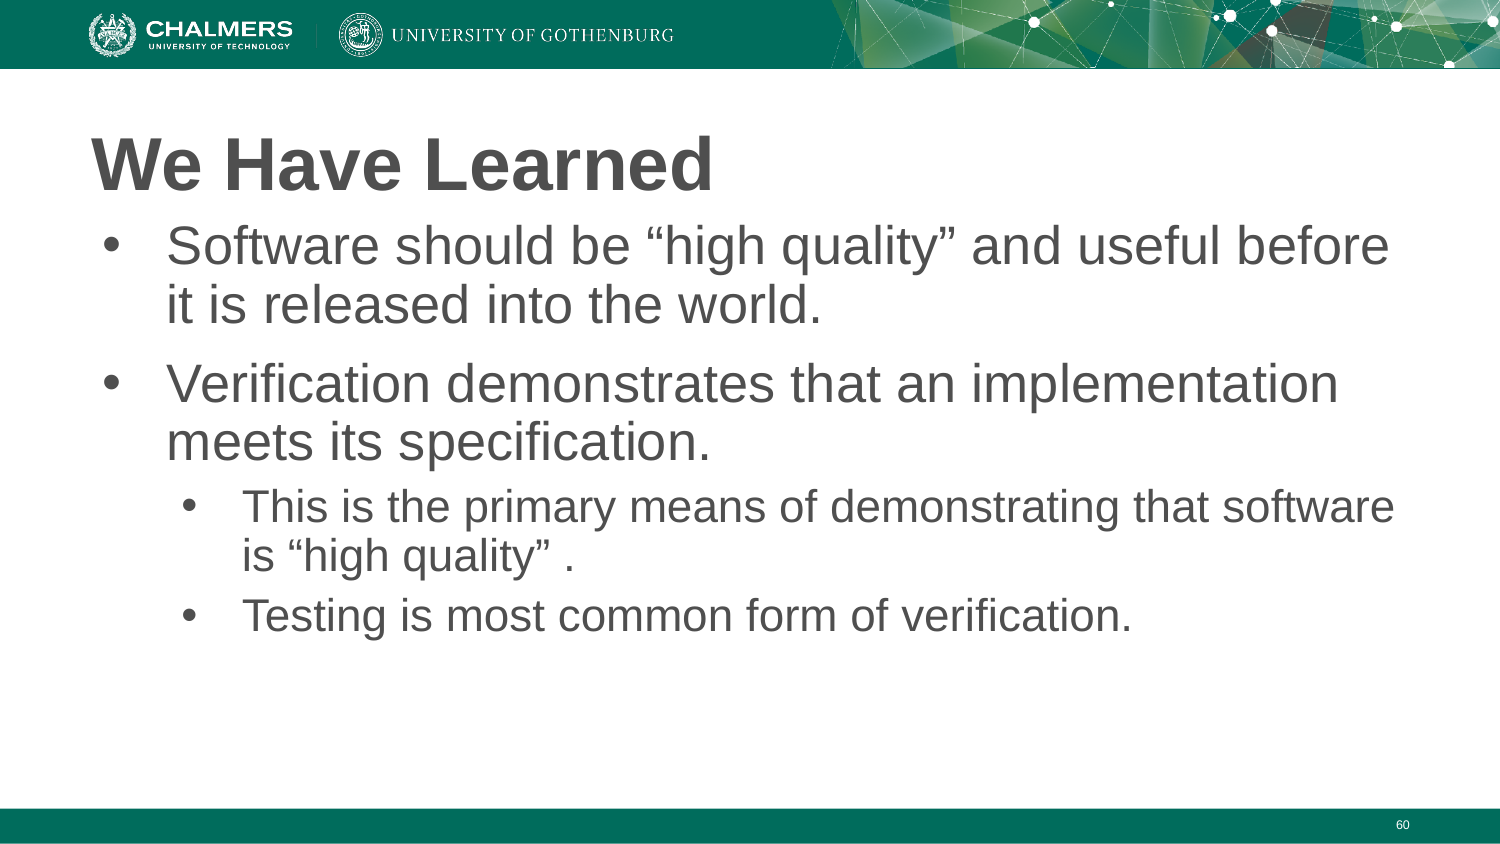

# We Have Learned
Software should be “high quality” and useful before it is released into the world.
Verification demonstrates that an implementation meets its specification.
This is the primary means of demonstrating that software is “high quality” .
Testing is most common form of verification.
60